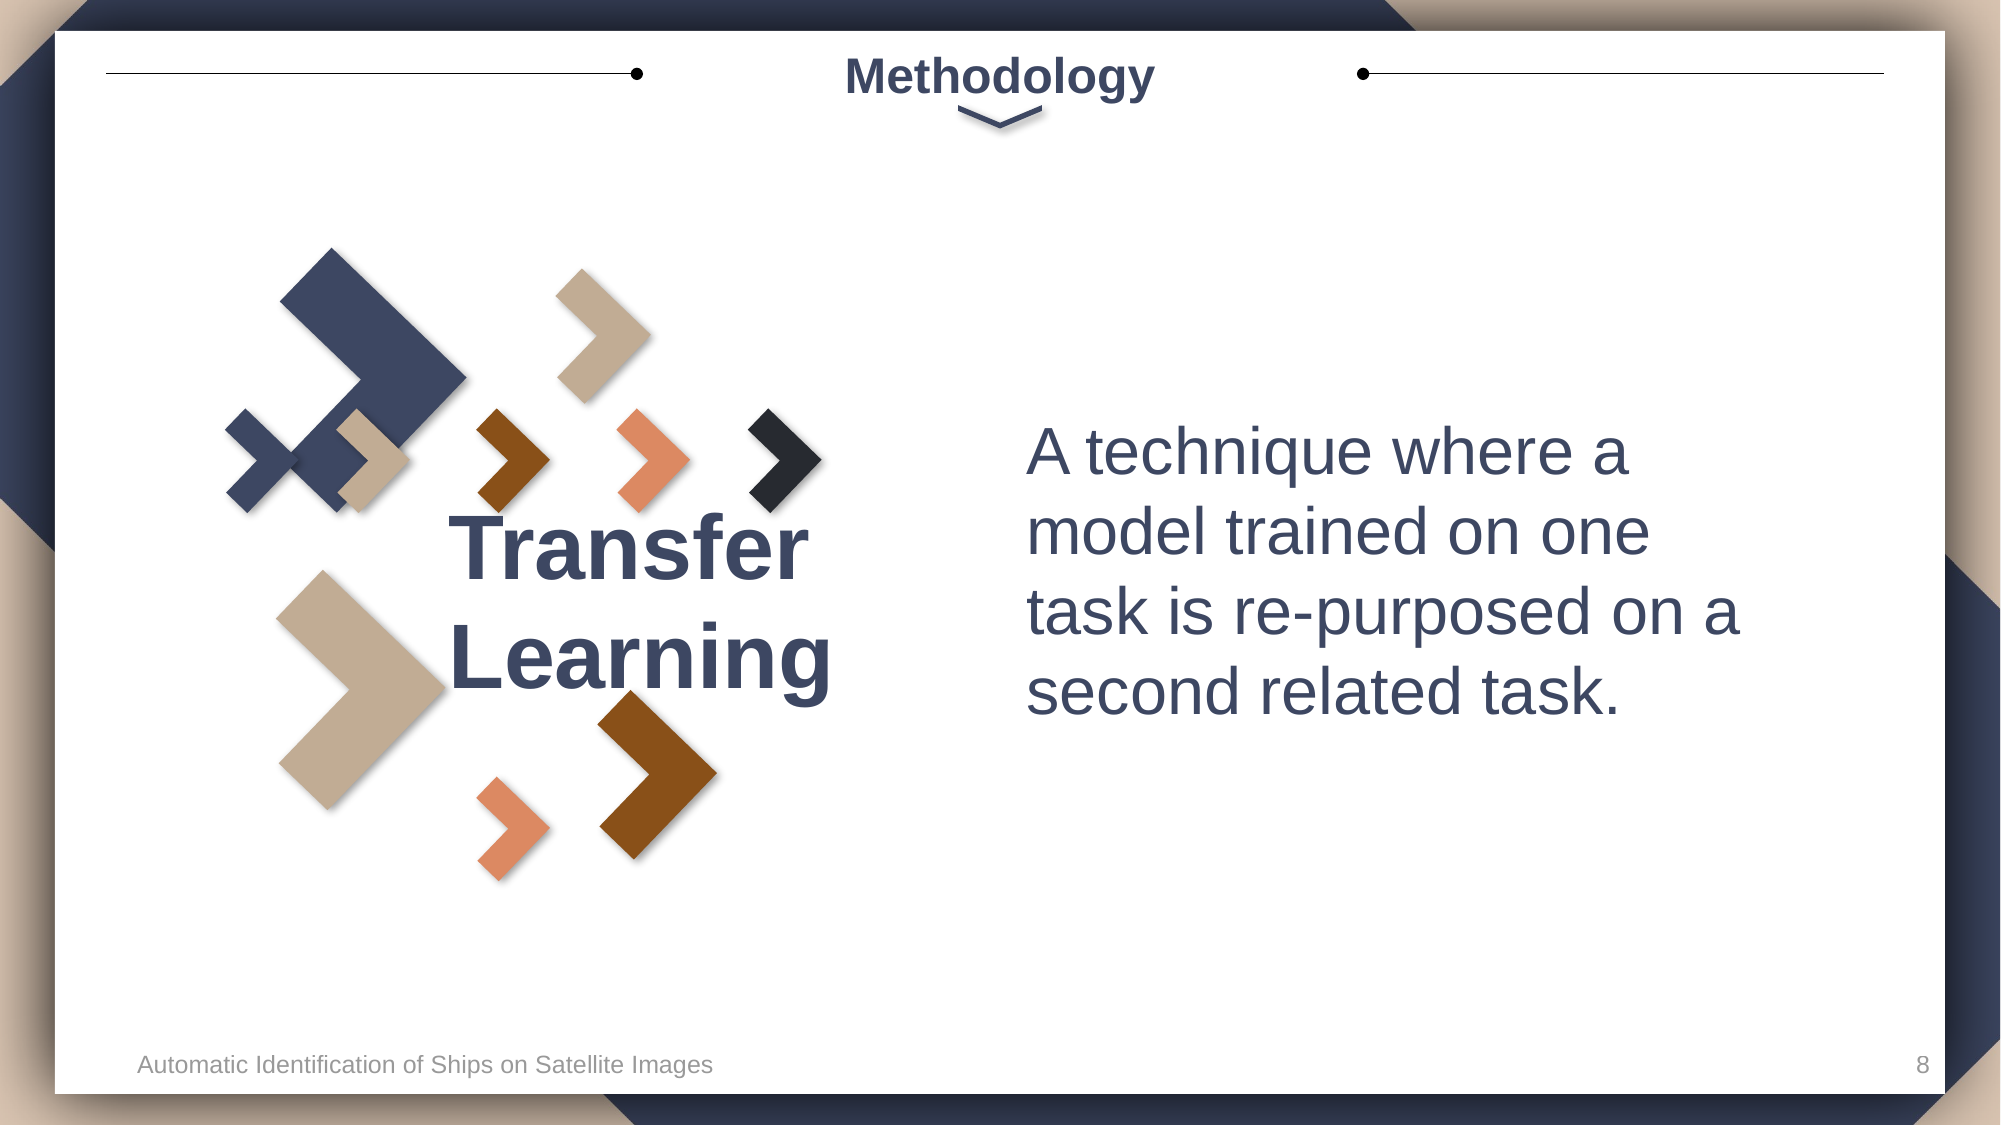

# Methodology

A technique where a model trained on one task is re-purposed on a second related task.

Transfer
Learning

Automatic Identification of Ships on Satellite Images
8